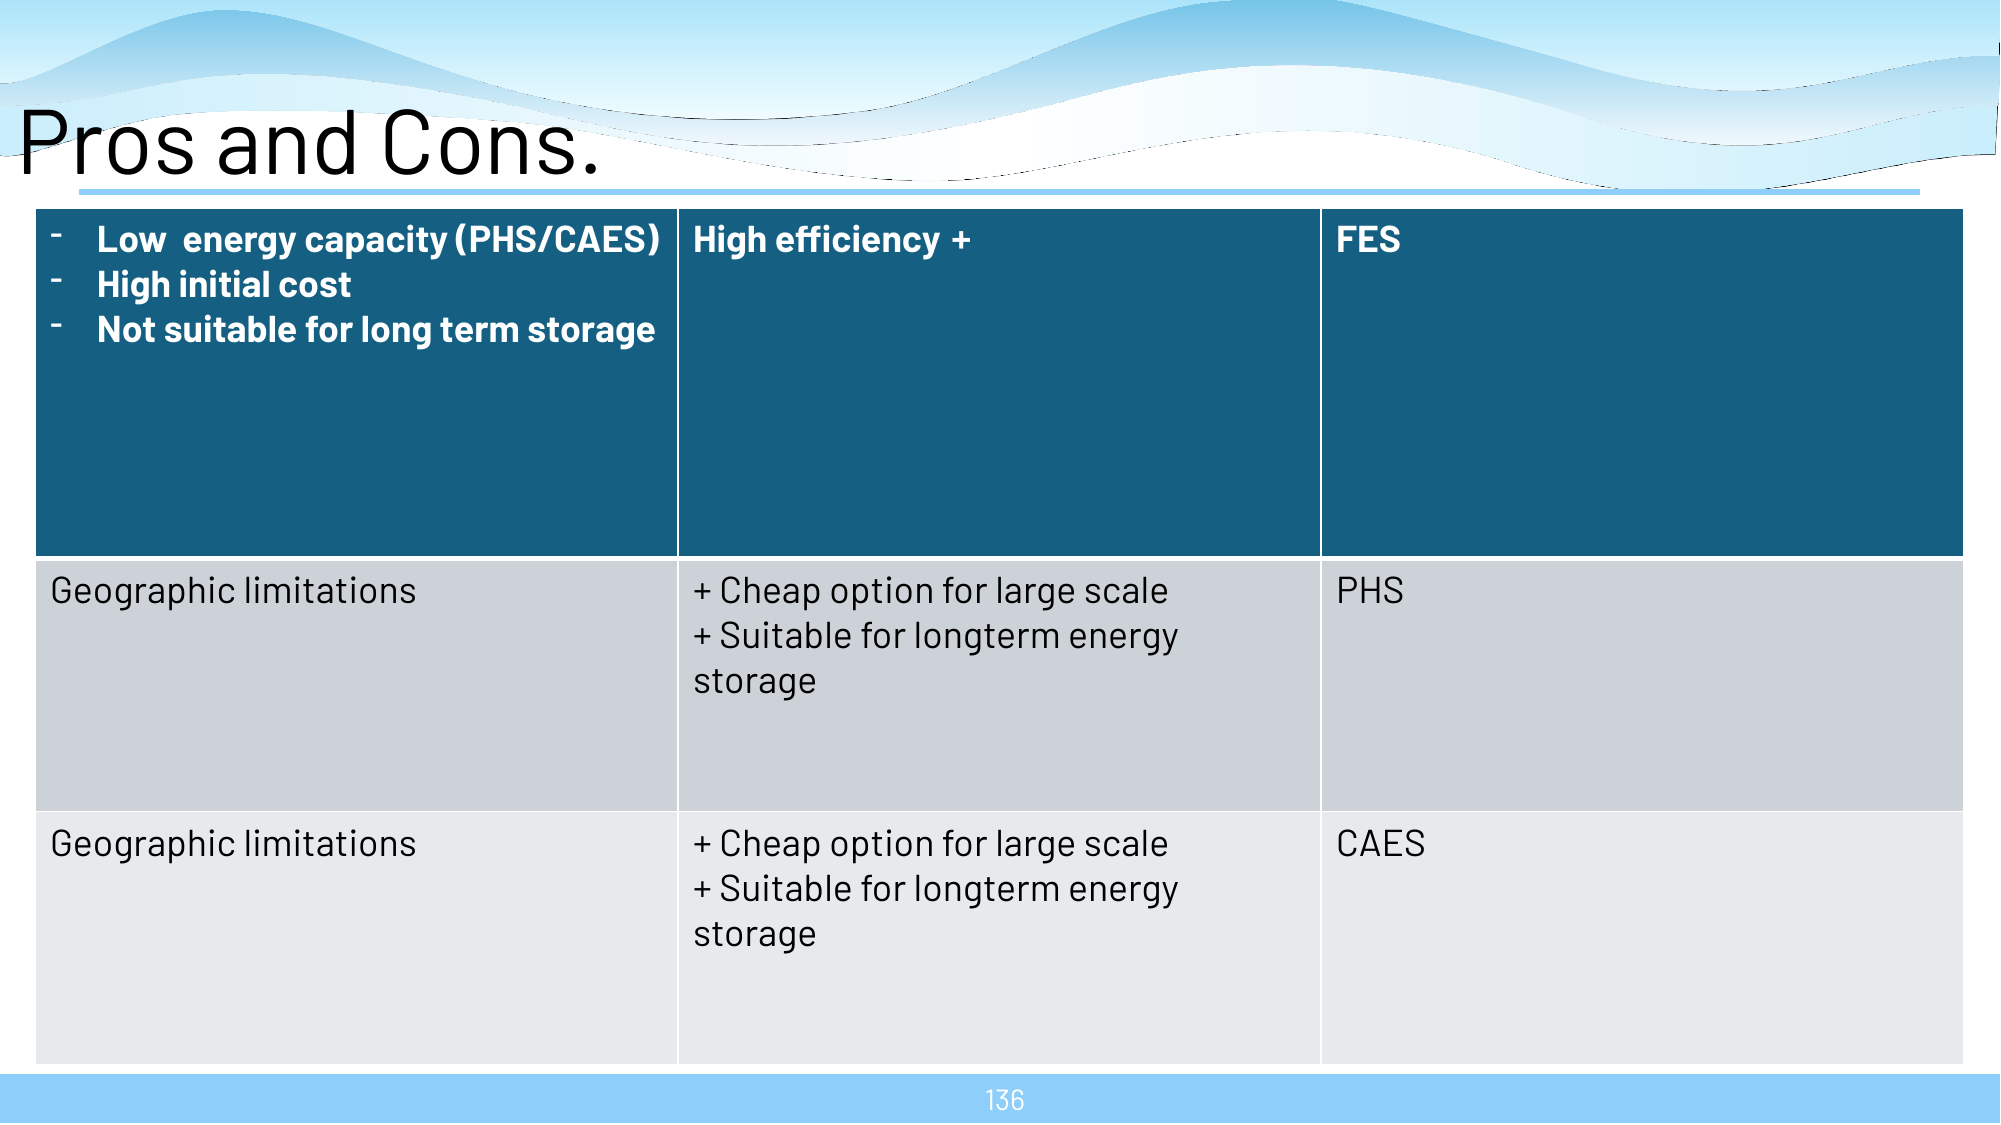

# Pros and Cons.
| Low energy capacity (PHS/CAES) High initial cost Not suitable for long term storage | + High efficiency | FES |
| --- | --- | --- |
| Geographic limitations | + Cheap option for large scale + Suitable for longterm energy storage | PHS |
| Geographic limitations | + Cheap option for large scale + Suitable for longterm energy storage | CAES |
136